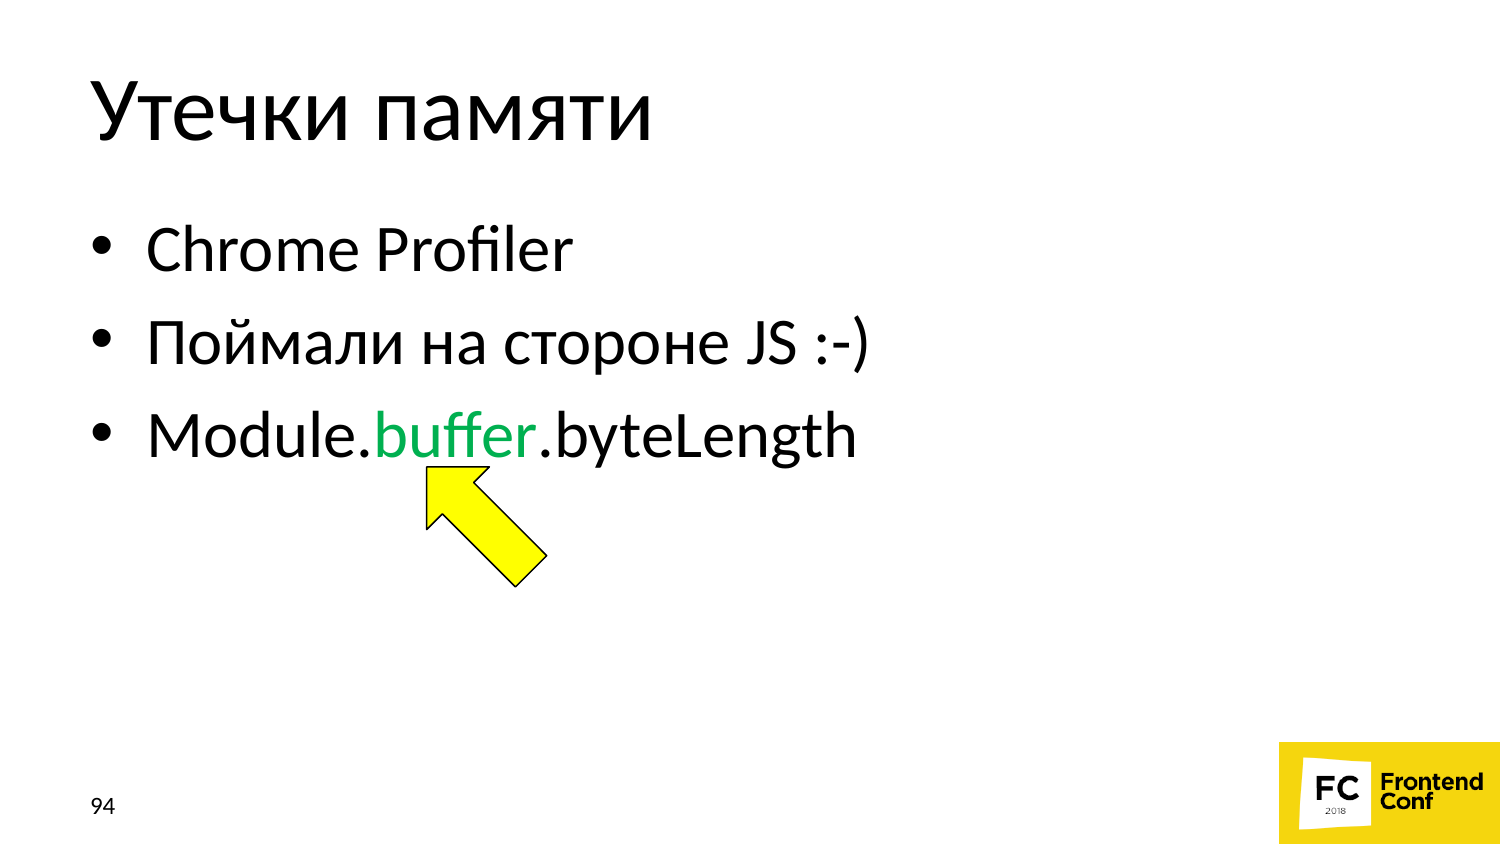

# Утечки памяти
Chrome Profiler
Поймали на стороне JS :-)
Module.buffer.byteLength

94